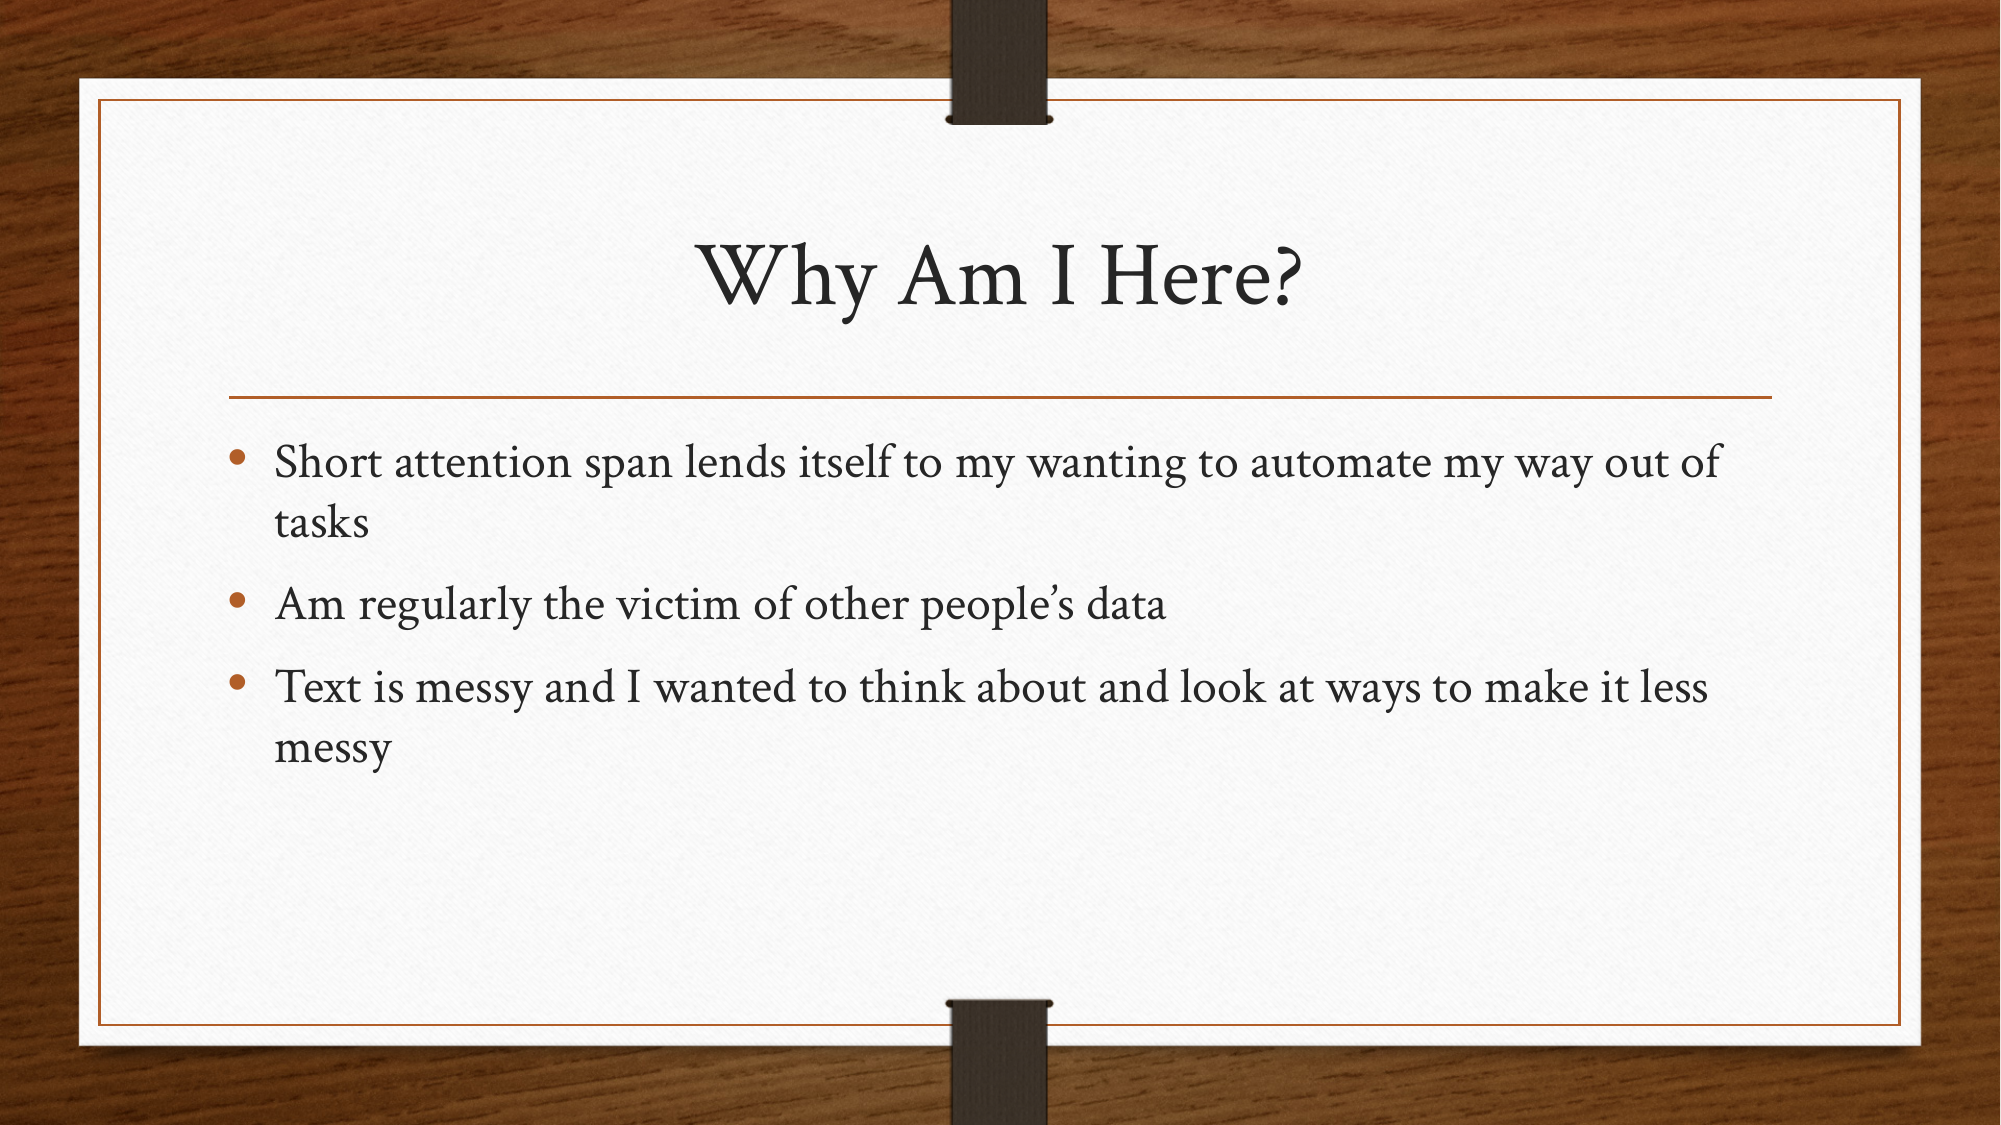

# Why Am I Here?
Short attention span lends itself to my wanting to automate my way out of tasks
Am regularly the victim of other people’s data
Text is messy and I wanted to think about and look at ways to make it less messy